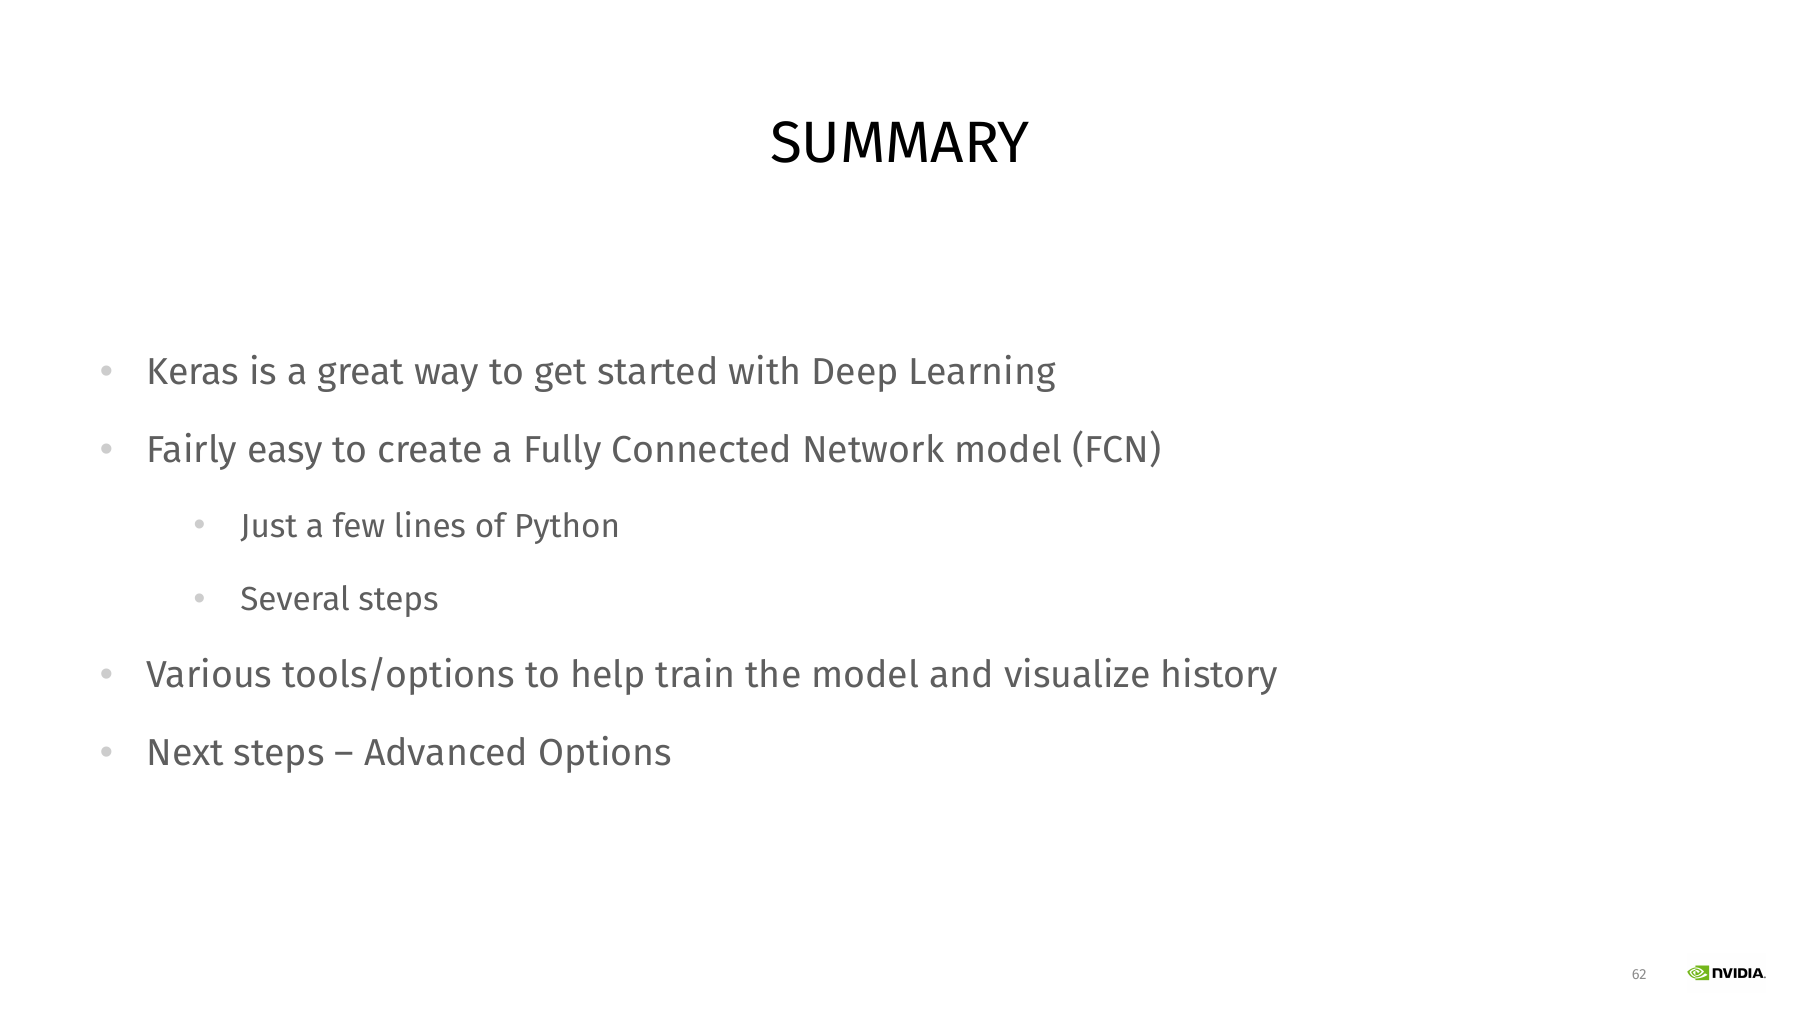

# Summary

Keras is a great way to get started with Deep Learning
Fairly easy to create a Fully Connected Network model (FCN)
Just a few lines of Python
Several steps
Various tools/options to help train the model and visualize history
Next steps – Advanced Options